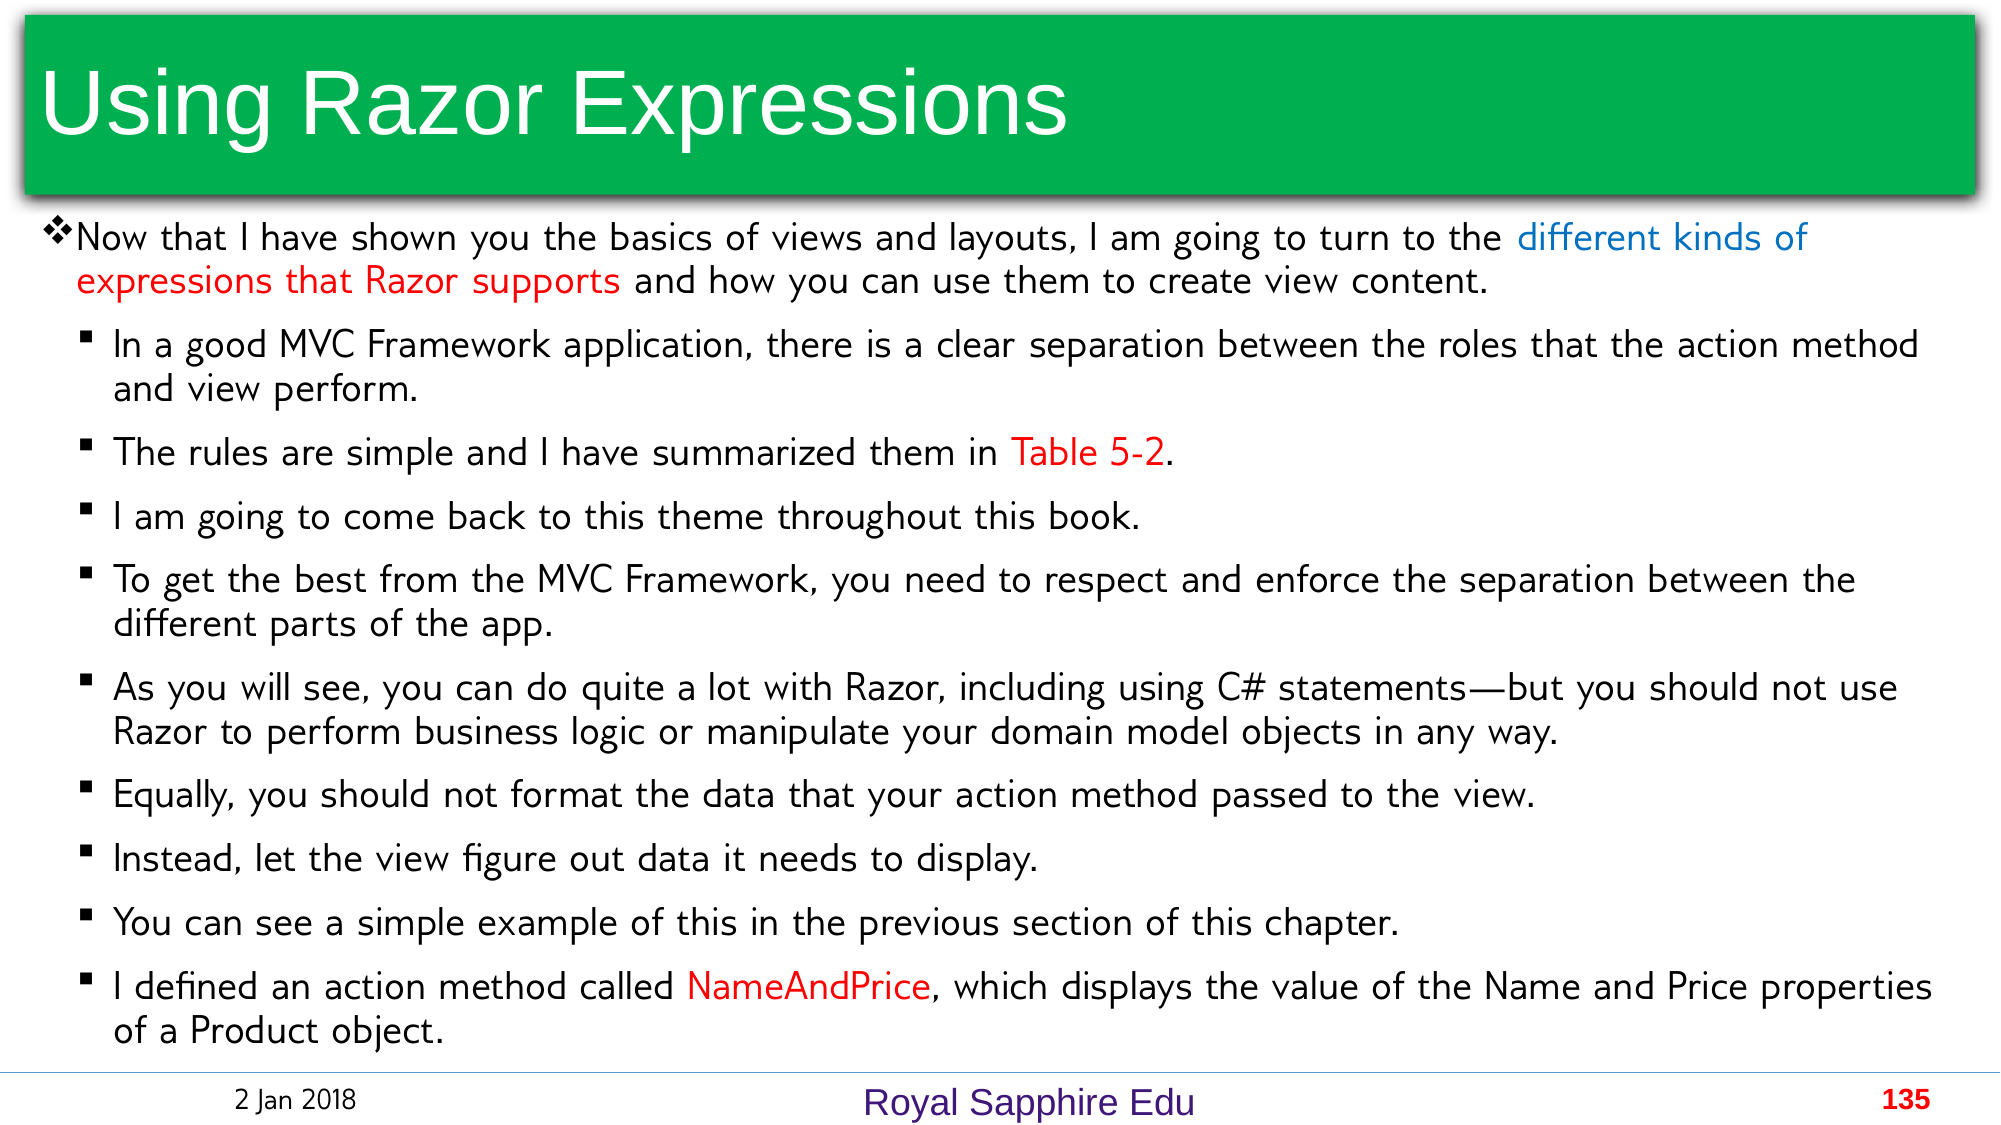

# Using Razor Expressions
Now that I have shown you the basics of views and layouts, I am going to turn to the different kinds of expressions that Razor supports and how you can use them to create view content.
In a good MVC Framework application, there is a clear separation between the roles that the action method and view perform.
The rules are simple and I have summarized them in Table 5-2.
I am going to come back to this theme throughout this book.
To get the best from the MVC Framework, you need to respect and enforce the separation between the different parts of the app.
As you will see, you can do quite a lot with Razor, including using C# statements—but you should not use Razor to perform business logic or manipulate your domain model objects in any way.
Equally, you should not format the data that your action method passed to the view.
Instead, let the view figure out data it needs to display.
You can see a simple example of this in the previous section of this chapter.
I defined an action method called NameAndPrice, which displays the value of the Name and Price properties of a Product object.
2 Jan 2018
135